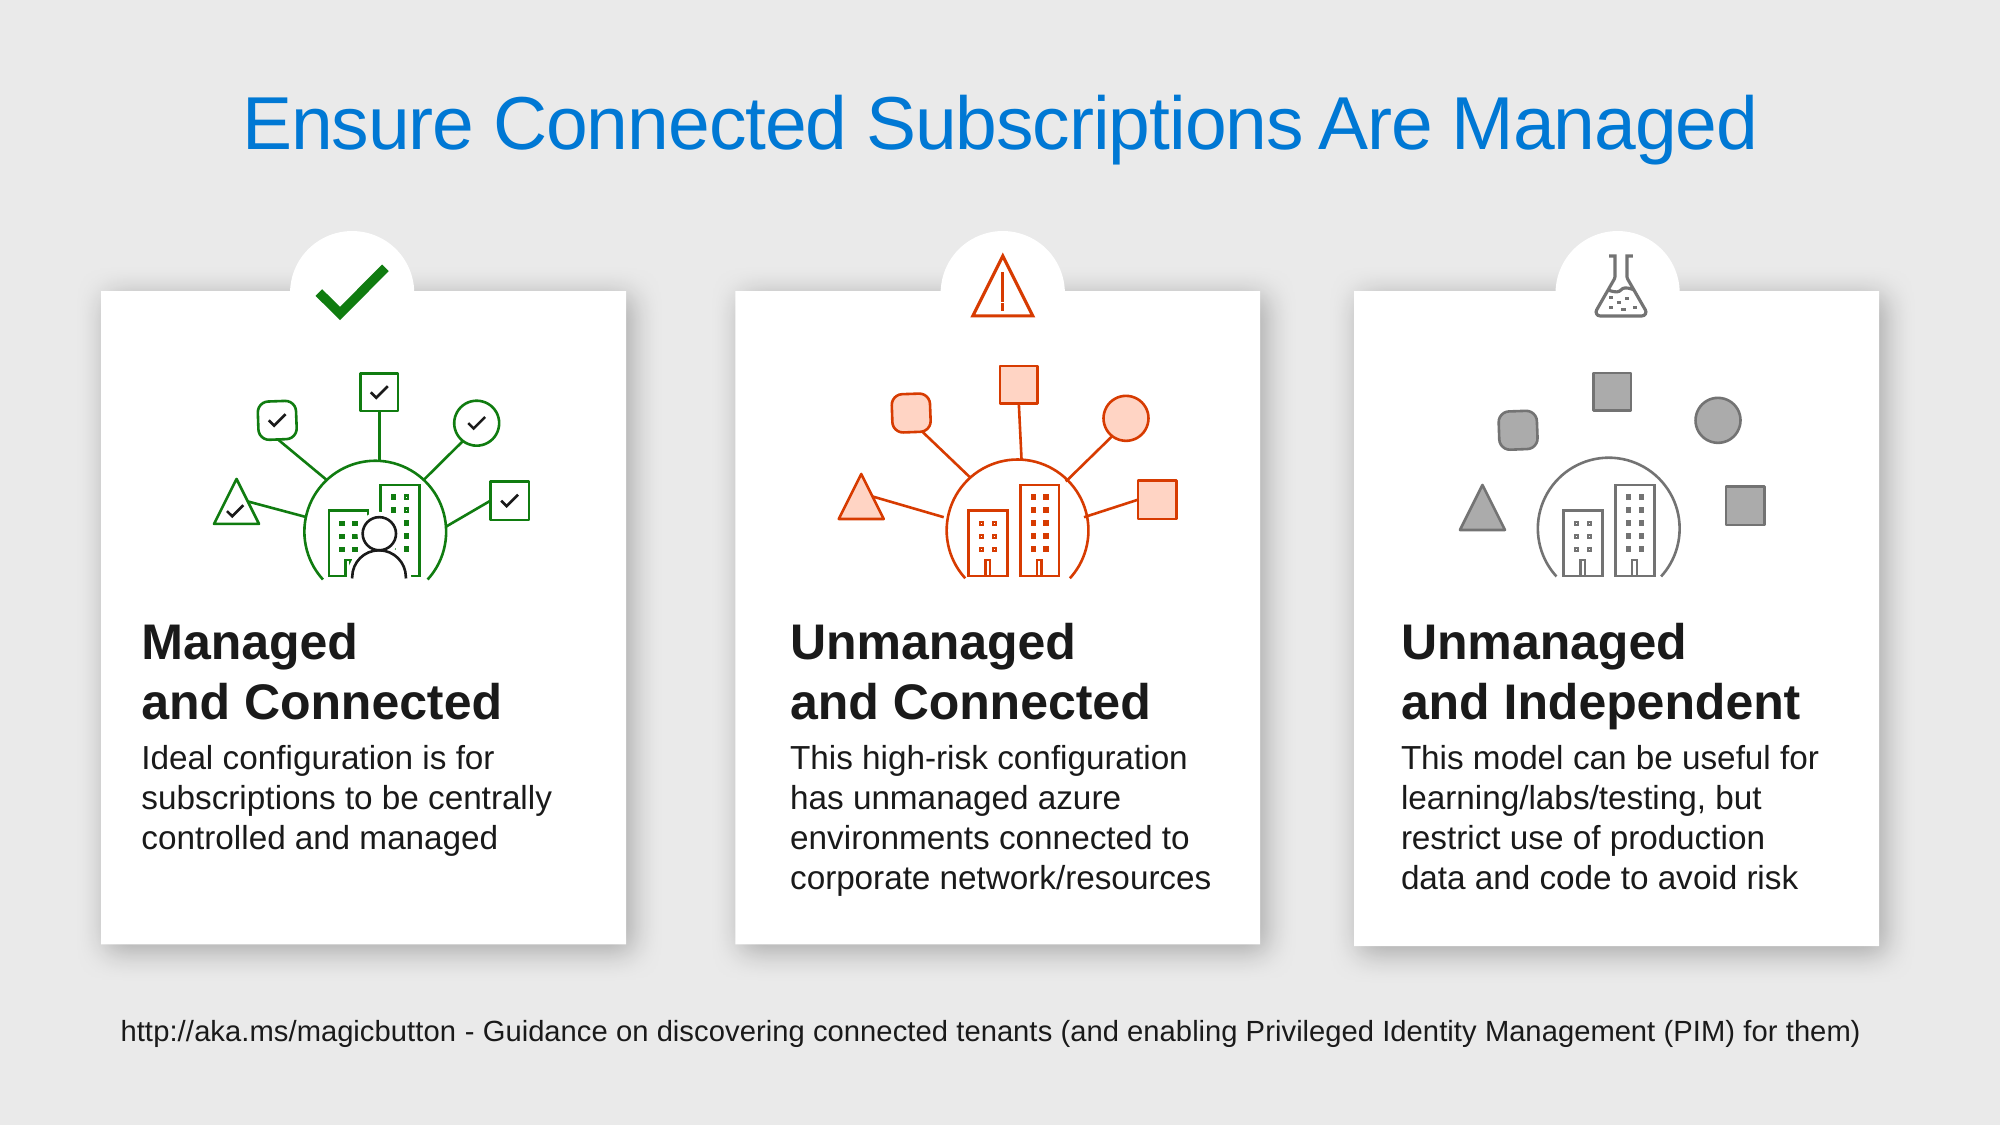

# Ensure Connected Subscriptions Are Managed

Managed
and Connected
Ideal configuration is for subscriptions to be centrally controlled and managed

tr

Unmanaged
and Connected
This high-risk configuration has unmanaged azure environments connected to corporate network/resources

tr

Unmanaged
and Independent
This model can be useful for learning/labs/testing, but restrict use of production data and code to avoid risk

http://aka.ms/magicbutton - Guidance on discovering connected tenants (and enabling Privileged Identity Management (PIM) for them)